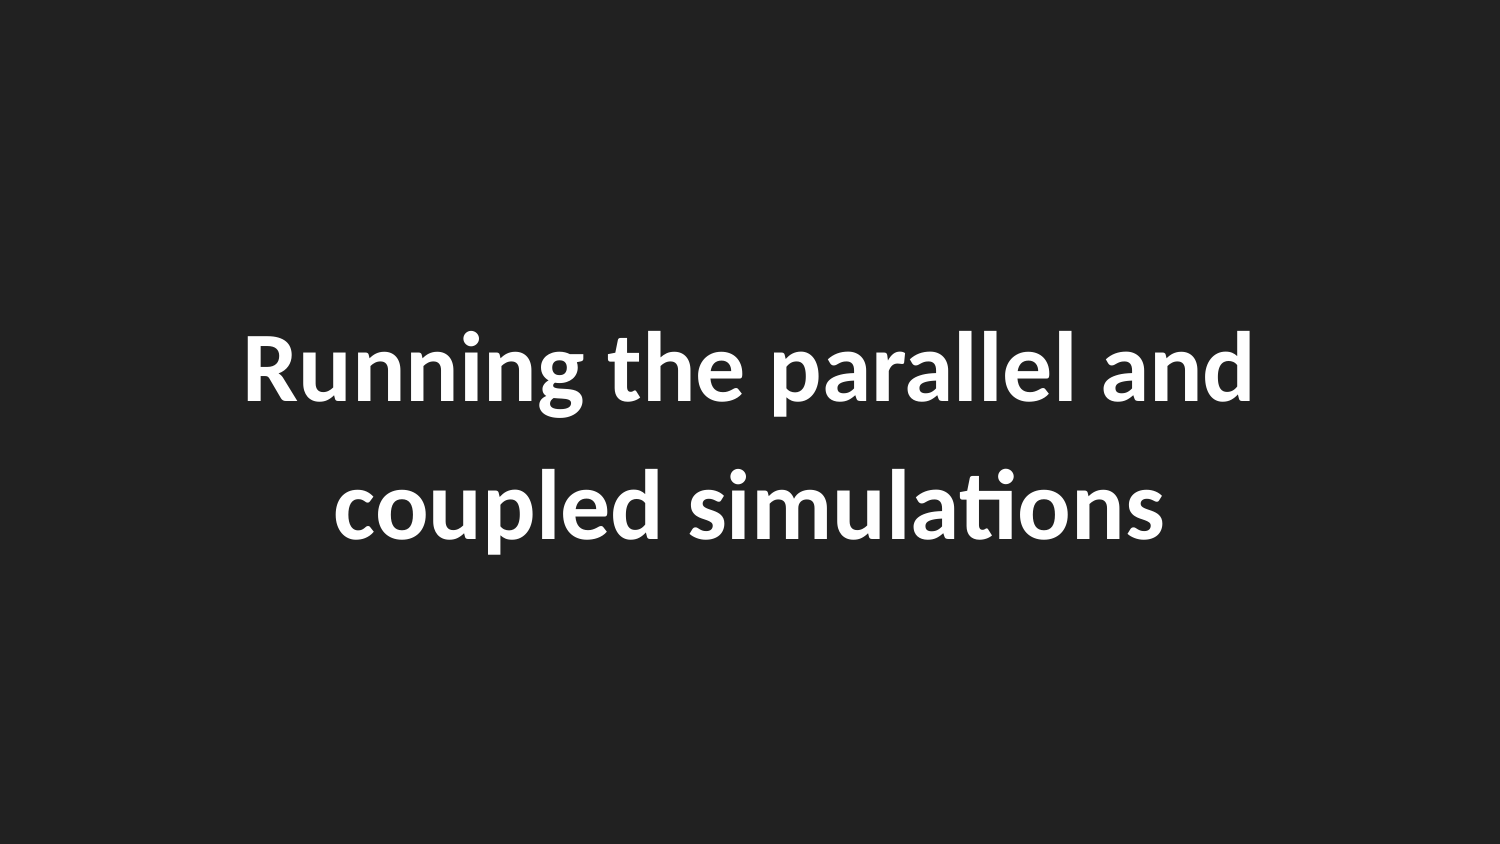

# Running the parallel and coupled simulations